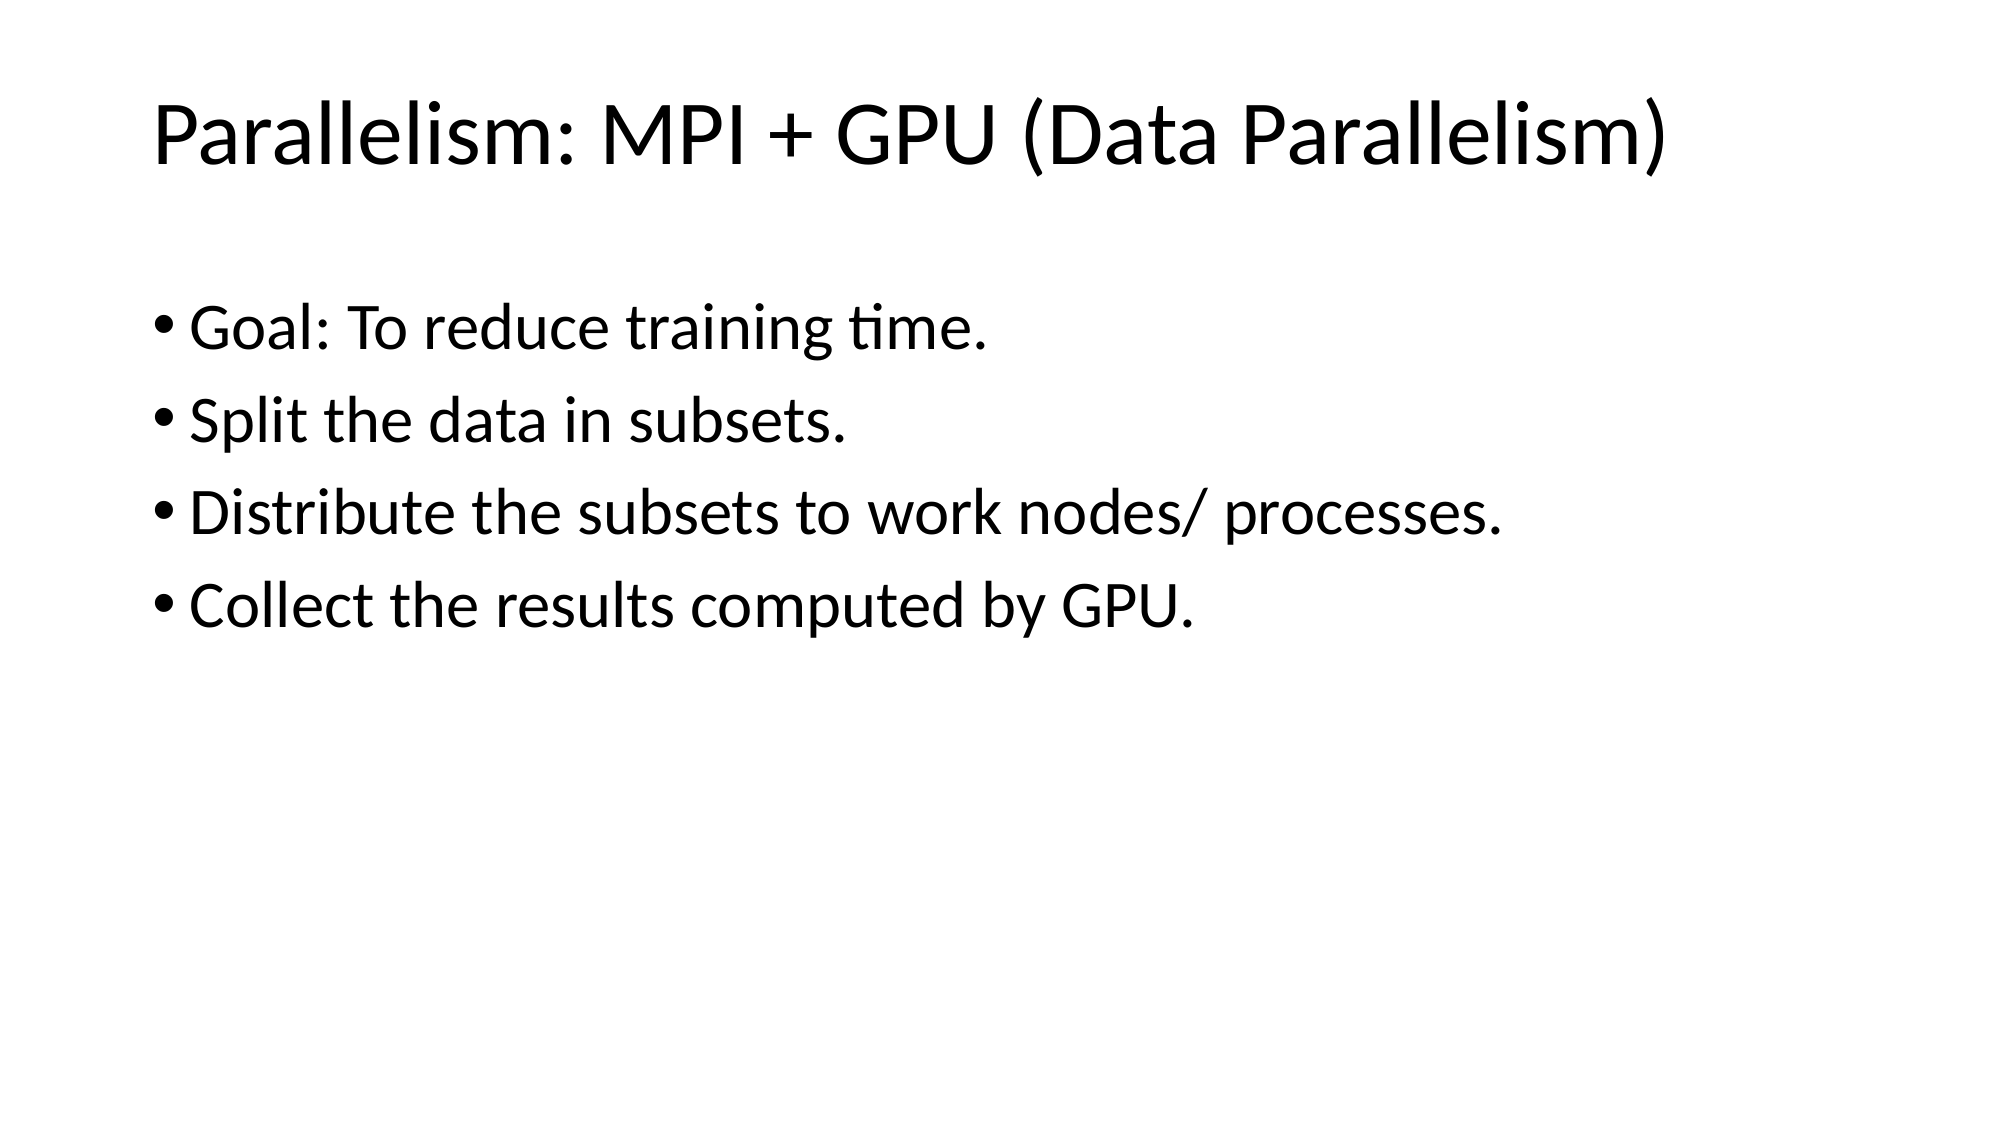

# Parallelism: MPI + GPU (Data Parallelism)
Goal: To reduce training time.
Split the data in subsets.
Distribute the subsets to work nodes/ processes.
Collect the results computed by GPU.